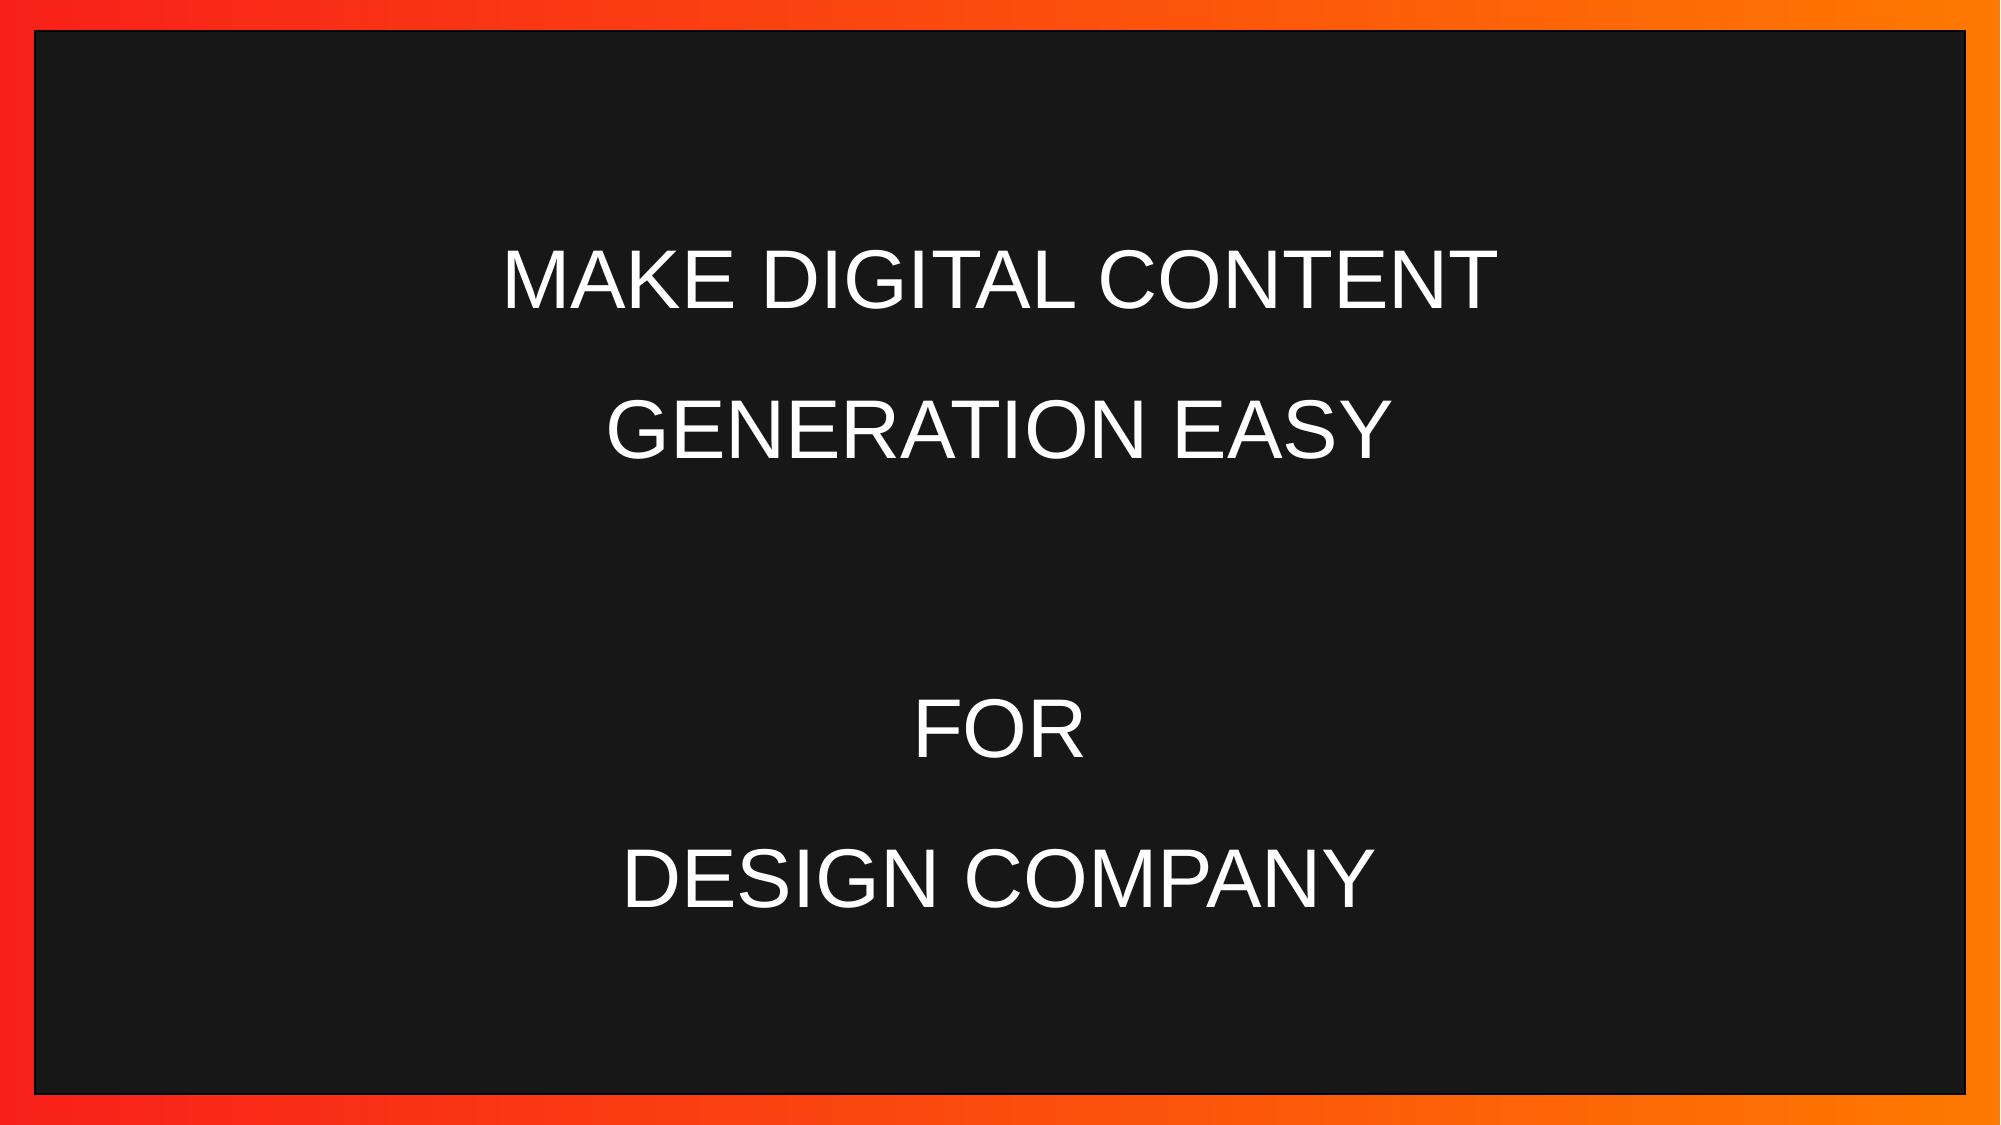

MAKE DIGITAL CONTENT GENERATION EASY

FOR
DESIGN COMPANY